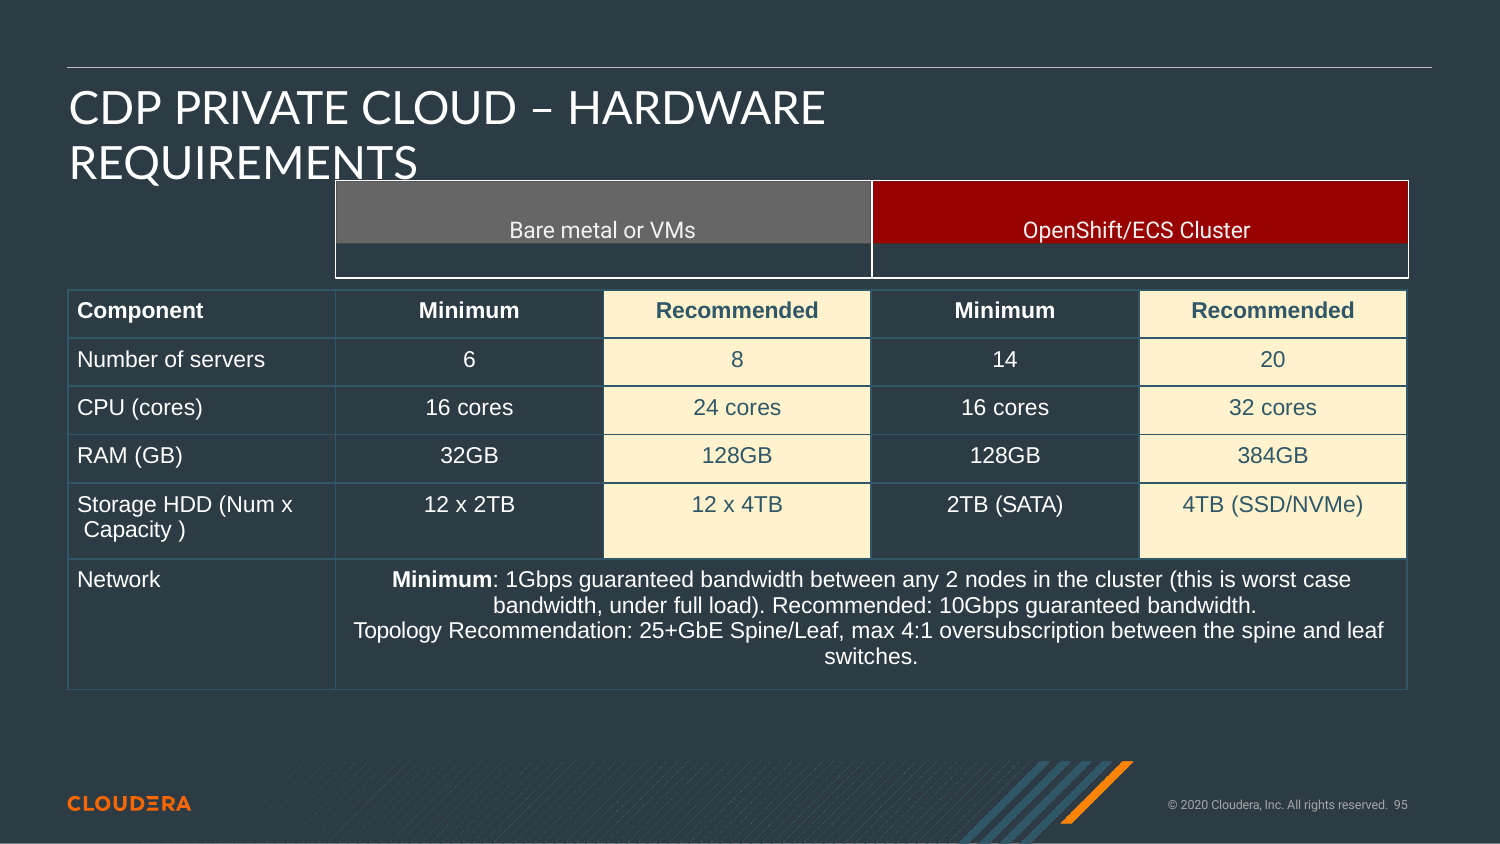

# CDP PRIVATE CLOUD – HARDWARE REQUIREMENTS

Bare metal or VMs

OpenShift/ECS Cluster
| Component | Minimum | Recommended | Minimum | Recommended |
| --- | --- | --- | --- | --- |
| Number of servers | 6 | 8 | 14 | 20 |
| CPU (cores) | 16 cores | 24 cores | 16 cores | 32 cores |
| RAM (GB) | 32GB | 128GB | 128GB | 384GB |
| Storage HDD (Num x Capacity ) | 12 x 2TB | 12 x 4TB | 2TB (SATA) | 4TB (SSD/NVMe) |
| Network | Minimum: 1Gbps guaranteed bandwidth between any 2 nodes in the cluster (this is worst case bandwidth, under full load). Recommended: 10Gbps guaranteed bandwidth. Topology Recommendation: 25+GbE Spine/Leaf, max 4:1 oversubscription between the spine and leaf switches. |  |  |  |
© 2020 Cloudera, Inc. All rights reserved. 95